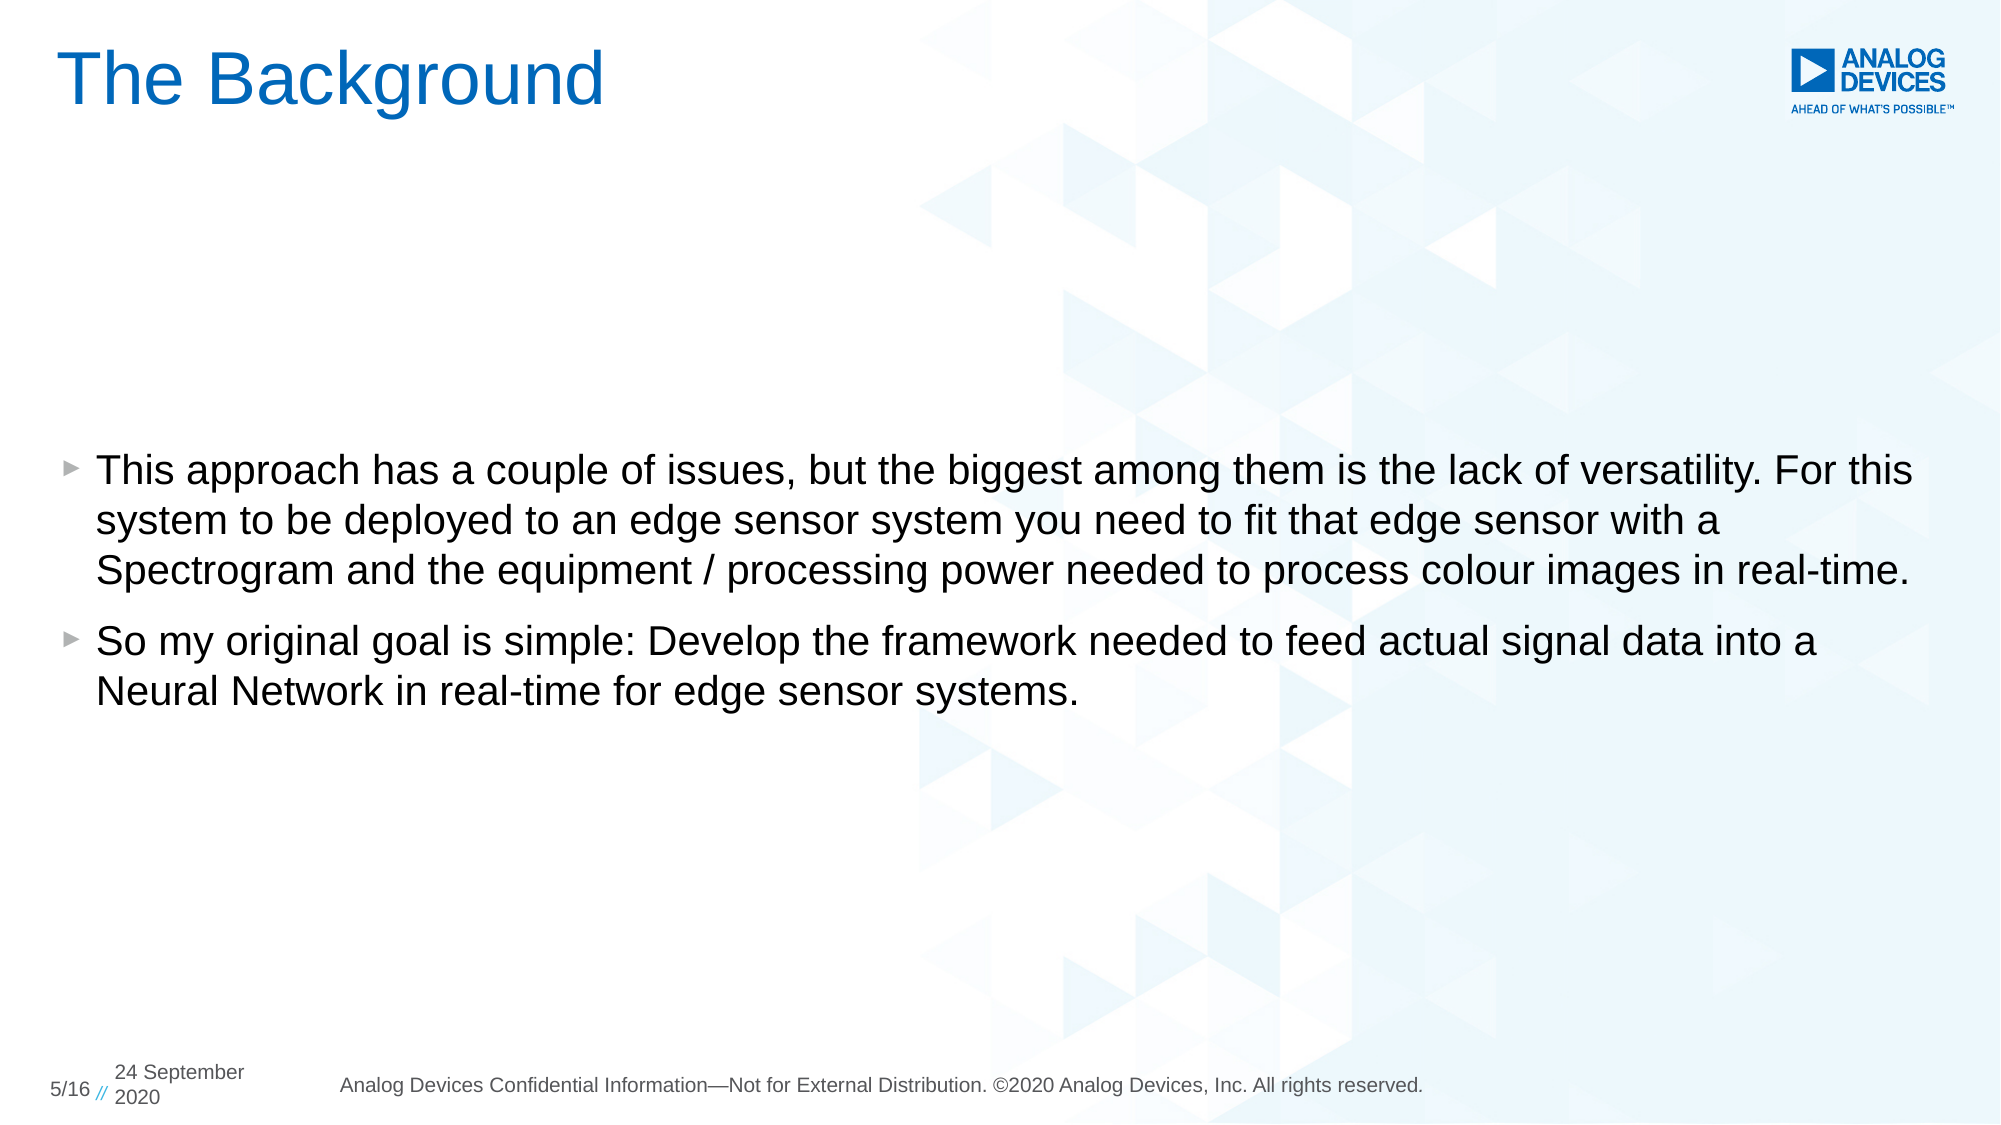

# The Background
This approach has a couple of issues, but the biggest among them is the lack of versatility. For this system to be deployed to an edge sensor system you need to fit that edge sensor with a Spectrogram and the equipment / processing power needed to process colour images in real-time.
So my original goal is simple: Develop the framework needed to feed actual signal data into a Neural Network in real-time for edge sensor systems.
5/16 //
24 September 2020
Analog Devices Confidential Information—Not for External Distribution. ©2020 Analog Devices, Inc. All rights reserved.